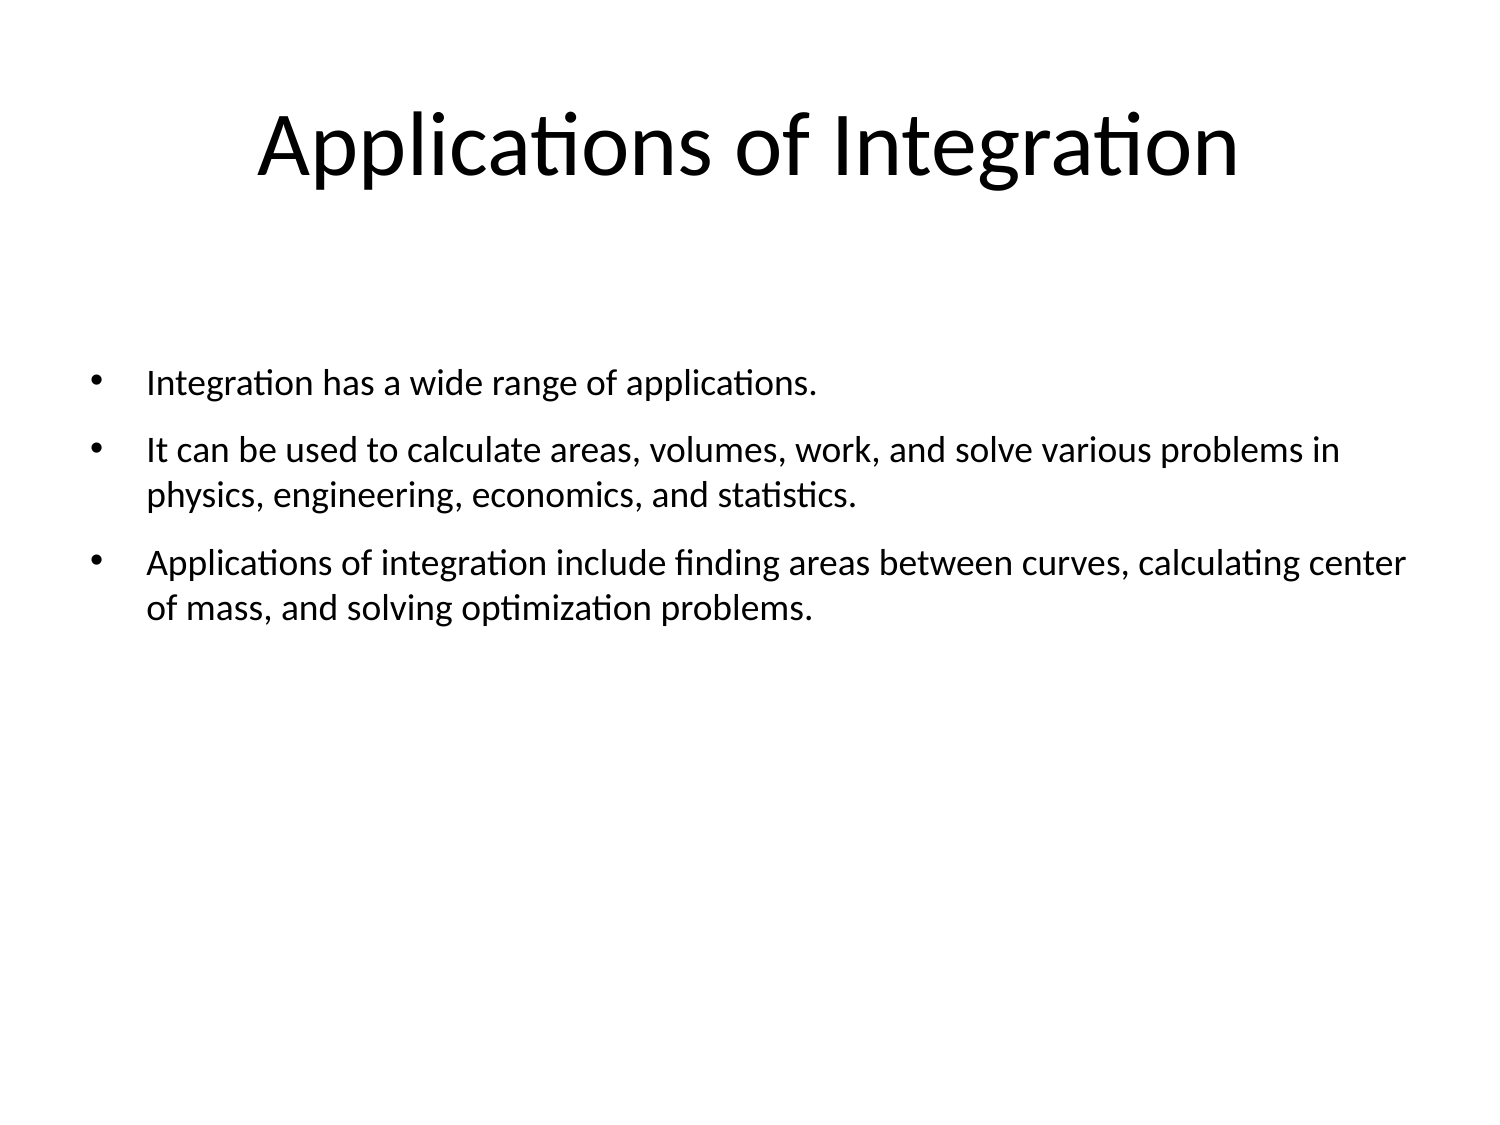

# Applications of Integration

Integration has a wide range of applications.
It can be used to calculate areas, volumes, work, and solve various problems in physics, engineering, economics, and statistics.
Applications of integration include finding areas between curves, calculating center of mass, and solving optimization problems.